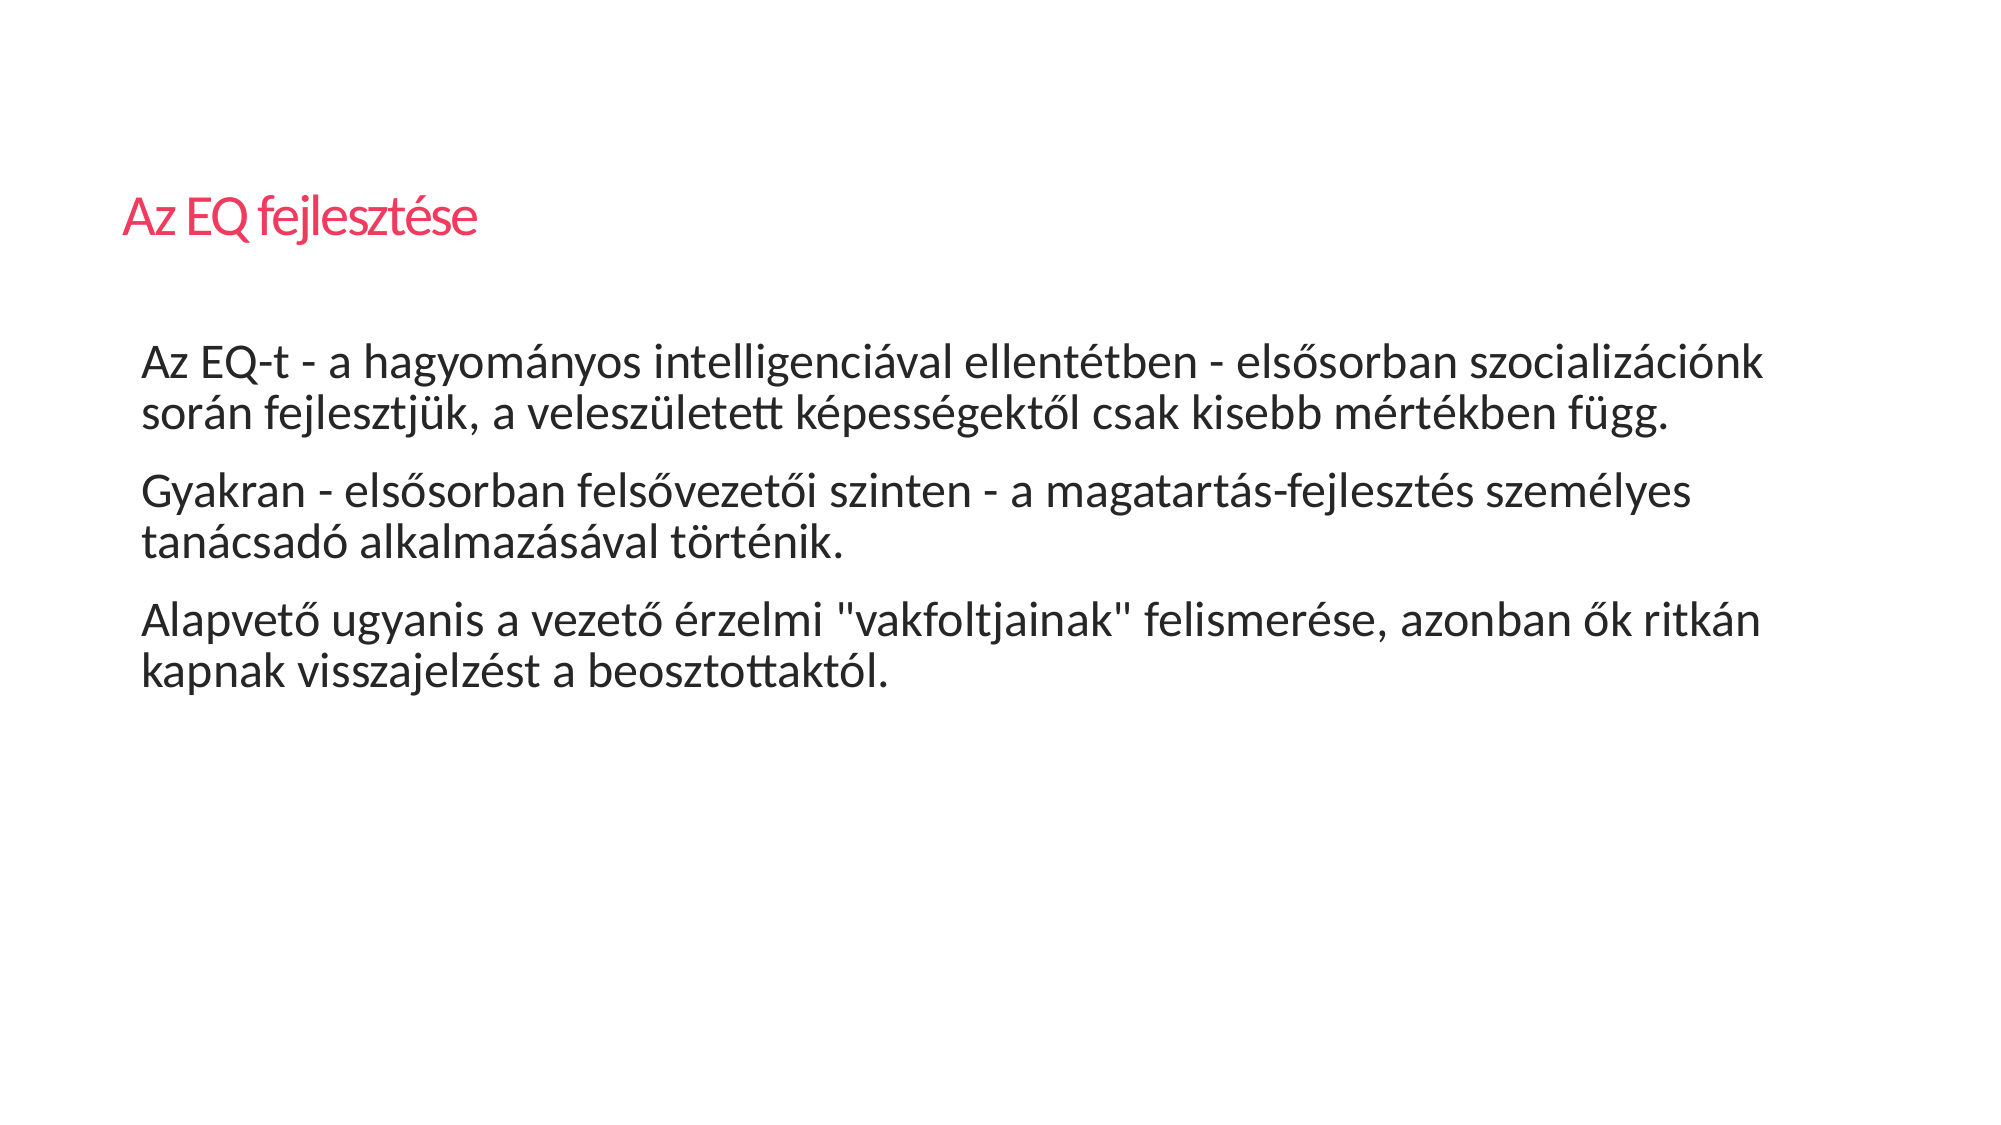

# Az EQ fejlesztése
Az EQ-t - a hagyományos intelligenciával ellentétben - elsősorban szocializációnk során fejlesztjük, a veleszületett képességektől csak kisebb mértékben függ.
Gyakran - elsősorban felsővezetői szinten - a magatartás-fejlesztés személyes tanácsadó alkalmazásával történik.
Alapvető ugyanis a vezető érzelmi "vakfoltjainak" felismerése, azonban ők ritkán kapnak visszajelzést a beosztottaktól.
37